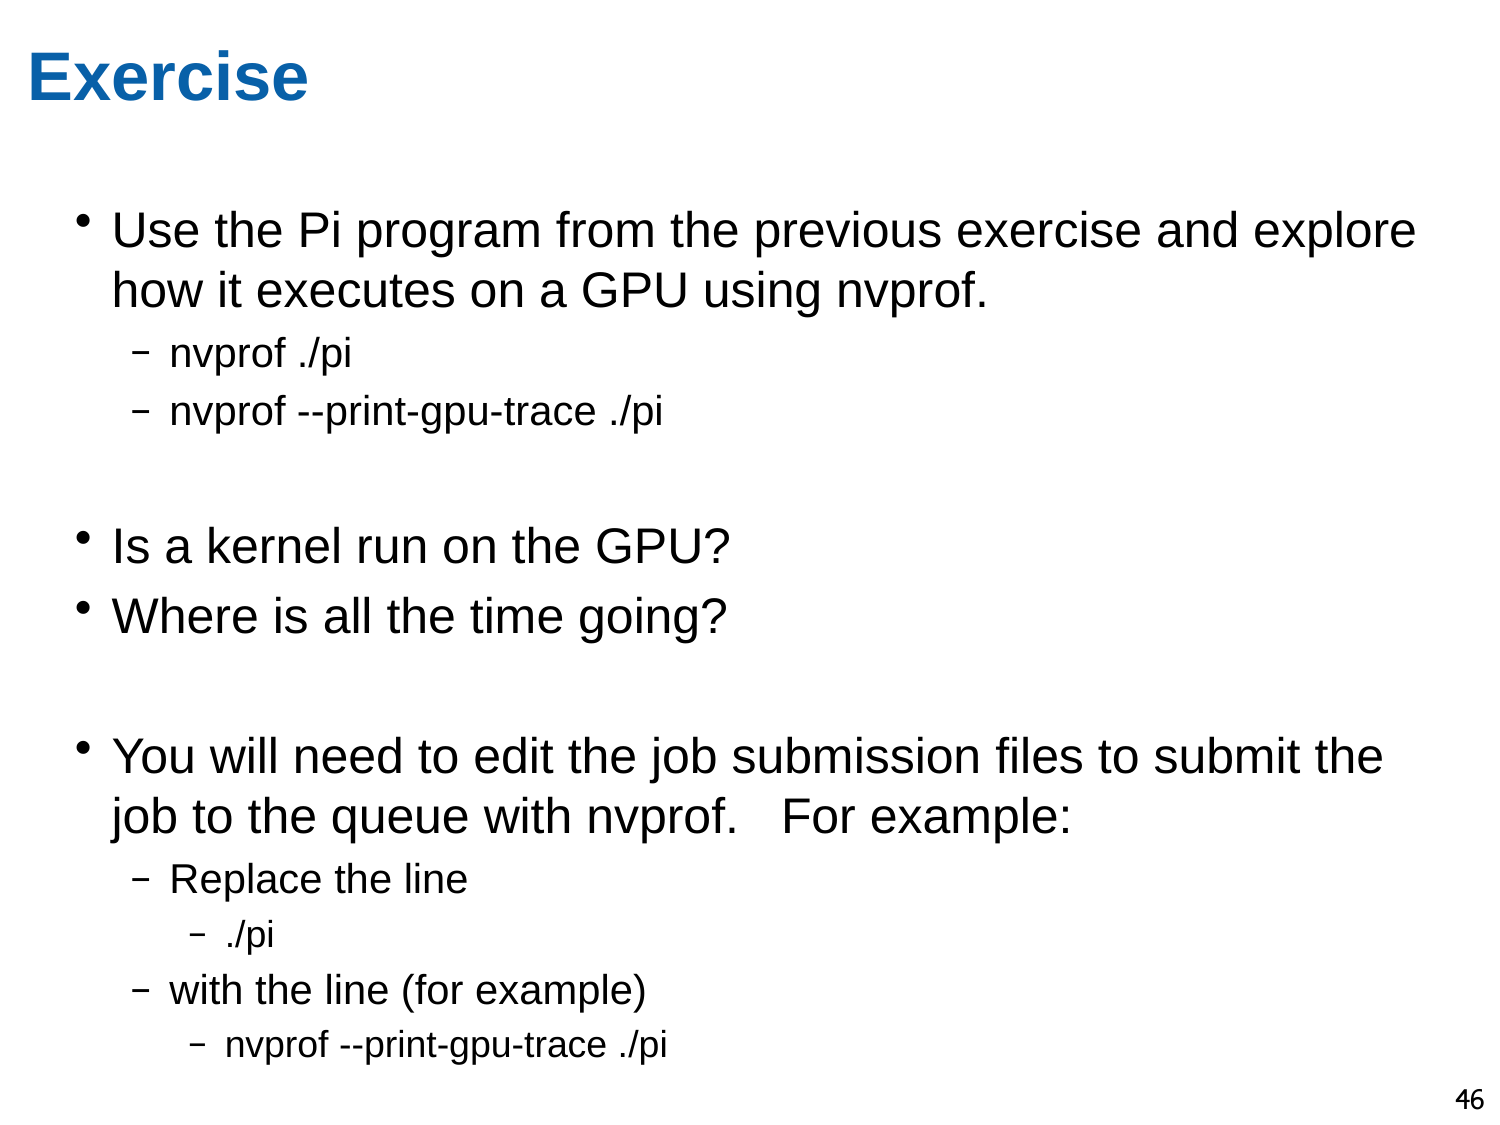

# Exercise
Use the Pi program from the previous exercise and explore how it executes on a GPU using nvprof.
nvprof ./pi
nvprof --print-gpu-trace ./pi

Is a kernel run on the GPU?
Where is all the time going?

You will need to edit the job submission files to submit the job to the queue with nvprof.   For example:
Replace the line
./pi
with the line (for example)
nvprof --print-gpu-trace ./pi
46